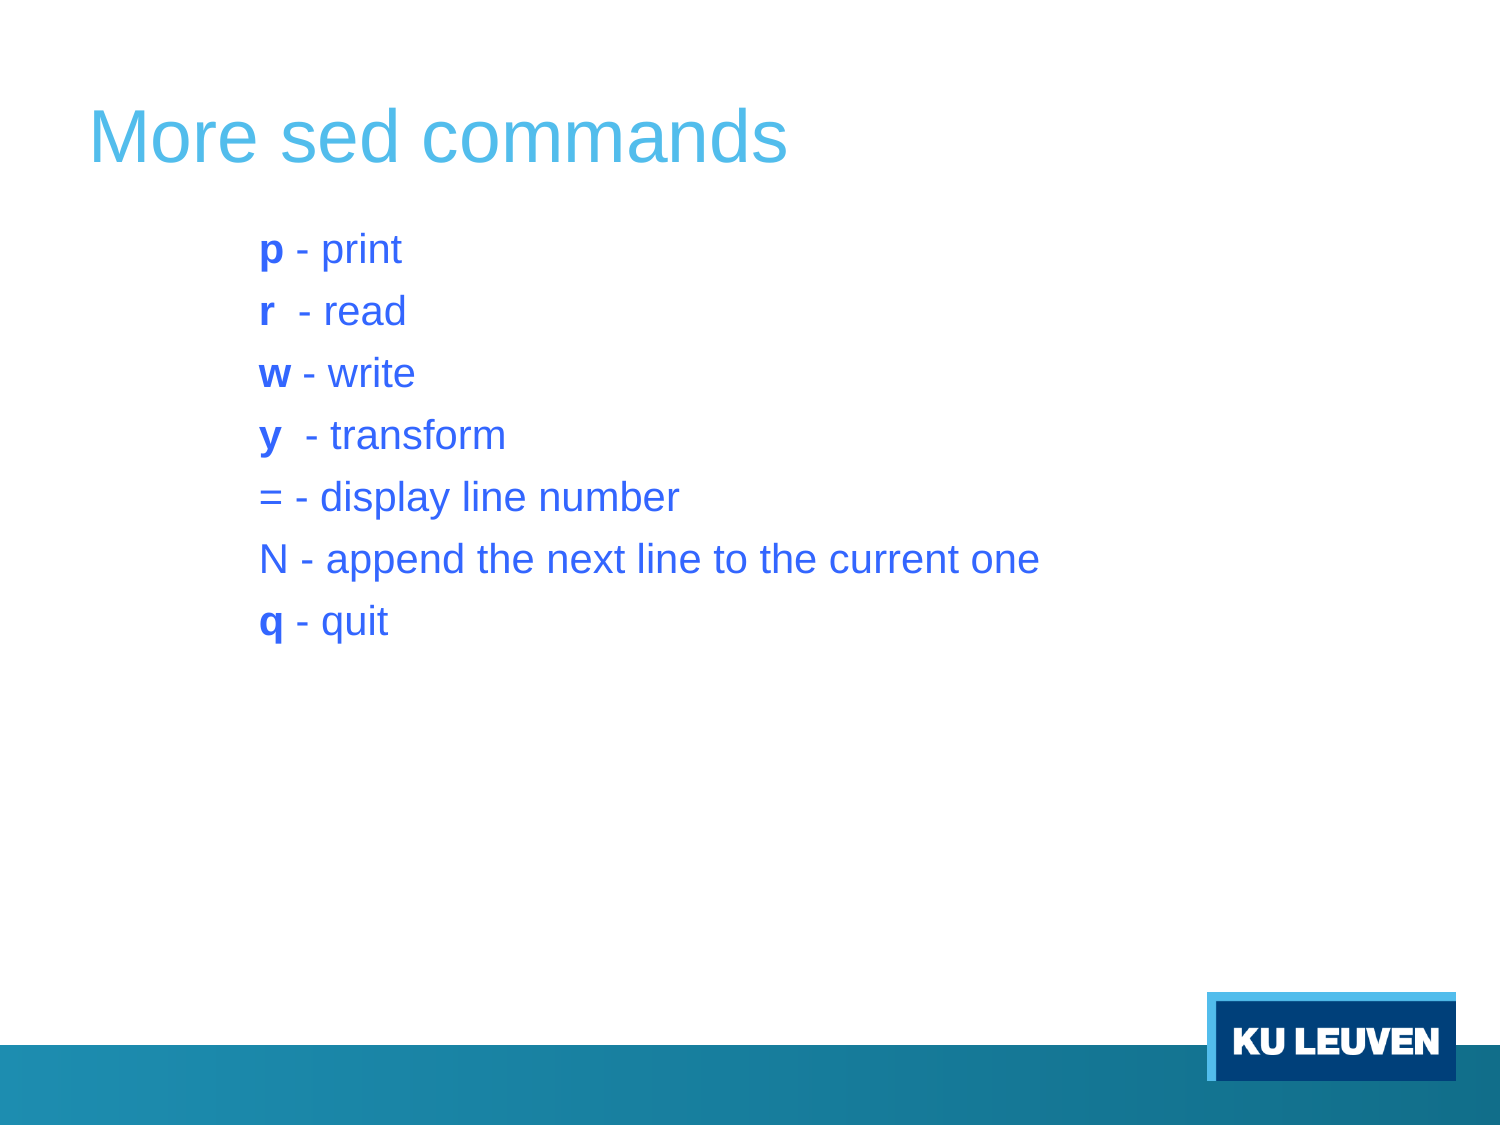

# More sed commands
		p - print
		r  - read
		w - write
		y  - transform
		= - display line number
		N - append the next line to the current one
		q - quit